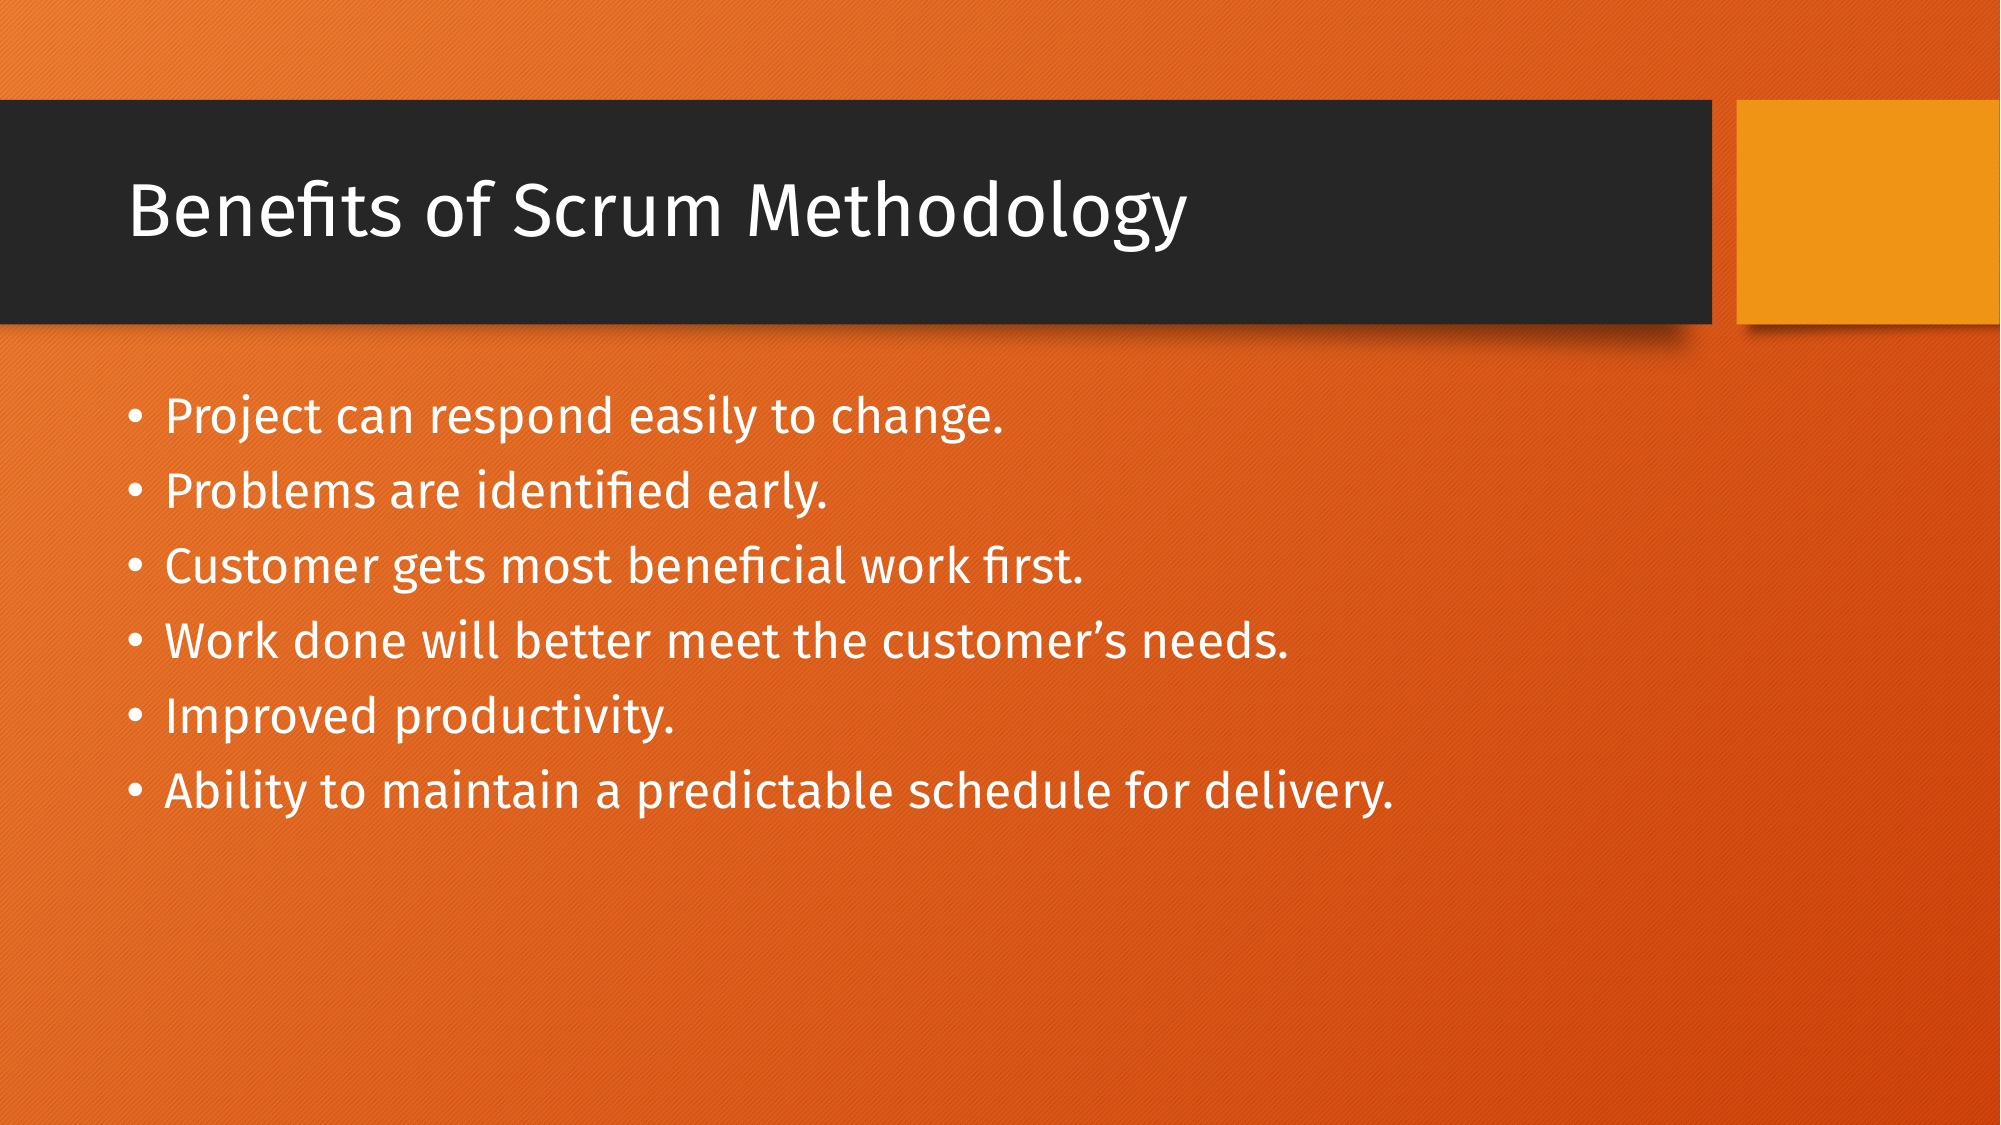

# Benefits of Scrum Methodology
Project can respond easily to change.
Problems are identified early.
Customer gets most beneficial work first.
Work done will better meet the customer’s needs.
Improved productivity.
Ability to maintain a predictable schedule for delivery.